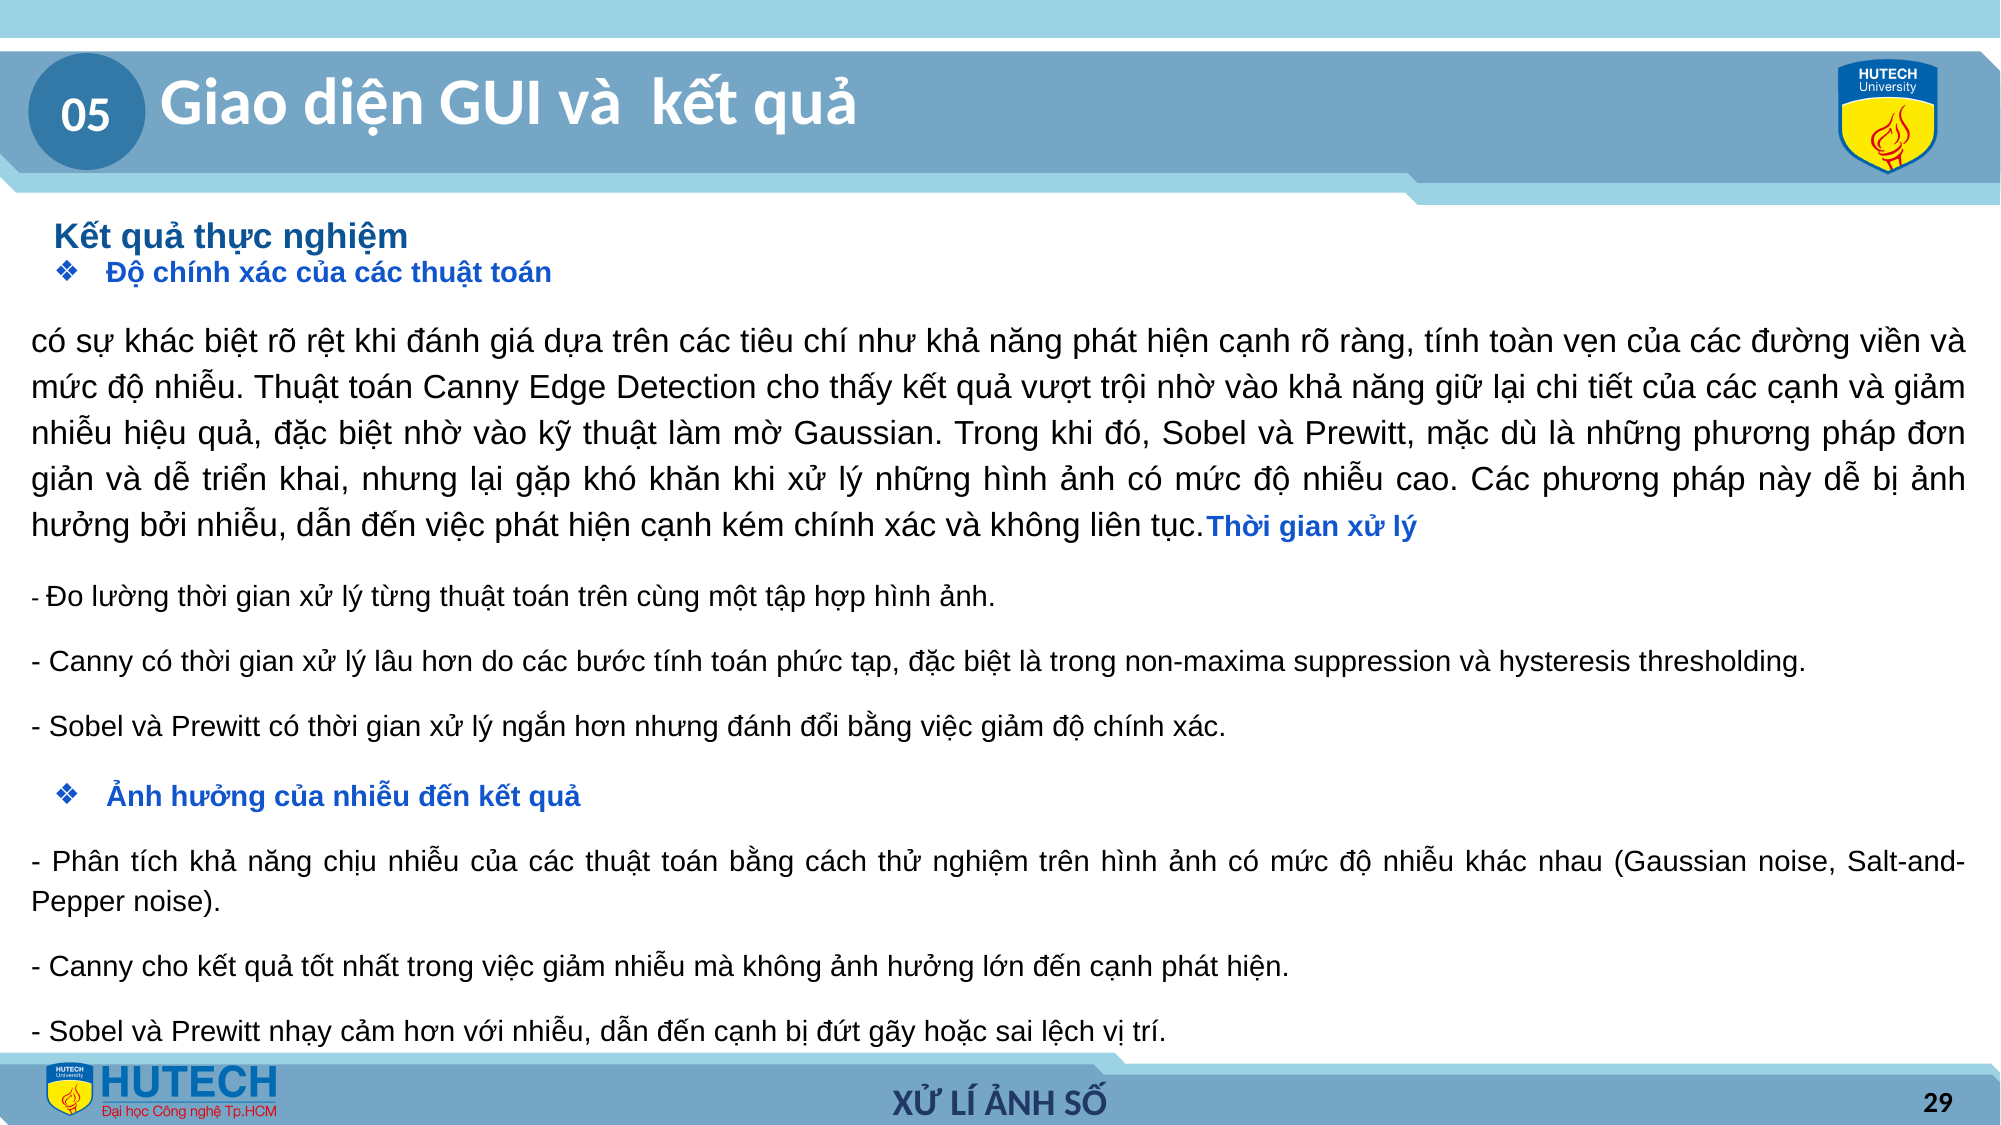

Giao diện GUI và  kết quả
05
Kết quả thực nghiệm
Độ chính xác của các thuật toán
có sự khác biệt rõ rệt khi đánh giá dựa trên các tiêu chí như khả năng phát hiện cạnh rõ ràng, tính toàn vẹn của các đường viền và mức độ nhiễu. Thuật toán Canny Edge Detection cho thấy kết quả vượt trội nhờ vào khả năng giữ lại chi tiết của các cạnh và giảm nhiễu hiệu quả, đặc biệt nhờ vào kỹ thuật làm mờ Gaussian. Trong khi đó, Sobel và Prewitt, mặc dù là những phương pháp đơn giản và dễ triển khai, nhưng lại gặp khó khăn khi xử lý những hình ảnh có mức độ nhiễu cao. Các phương pháp này dễ bị ảnh hưởng bởi nhiễu, dẫn đến việc phát hiện cạnh kém chính xác và không liên tục.Thời gian xử lý
- Đo lường thời gian xử lý từng thuật toán trên cùng một tập hợp hình ảnh.
- Canny có thời gian xử lý lâu hơn do các bước tính toán phức tạp, đặc biệt là trong non-maxima suppression và hysteresis thresholding.
- Sobel và Prewitt có thời gian xử lý ngắn hơn nhưng đánh đổi bằng việc giảm độ chính xác.
Ảnh hưởng của nhiễu đến kết quả
- Phân tích khả năng chịu nhiễu của các thuật toán bằng cách thử nghiệm trên hình ảnh có mức độ nhiễu khác nhau (Gaussian noise, Salt-and-Pepper noise).
- Canny cho kết quả tốt nhất trong việc giảm nhiễu mà không ảnh hưởng lớn đến cạnh phát hiện.
- Sobel và Prewitt nhạy cảm hơn với nhiễu, dẫn đến cạnh bị đứt gãy hoặc sai lệch vị trí.
29